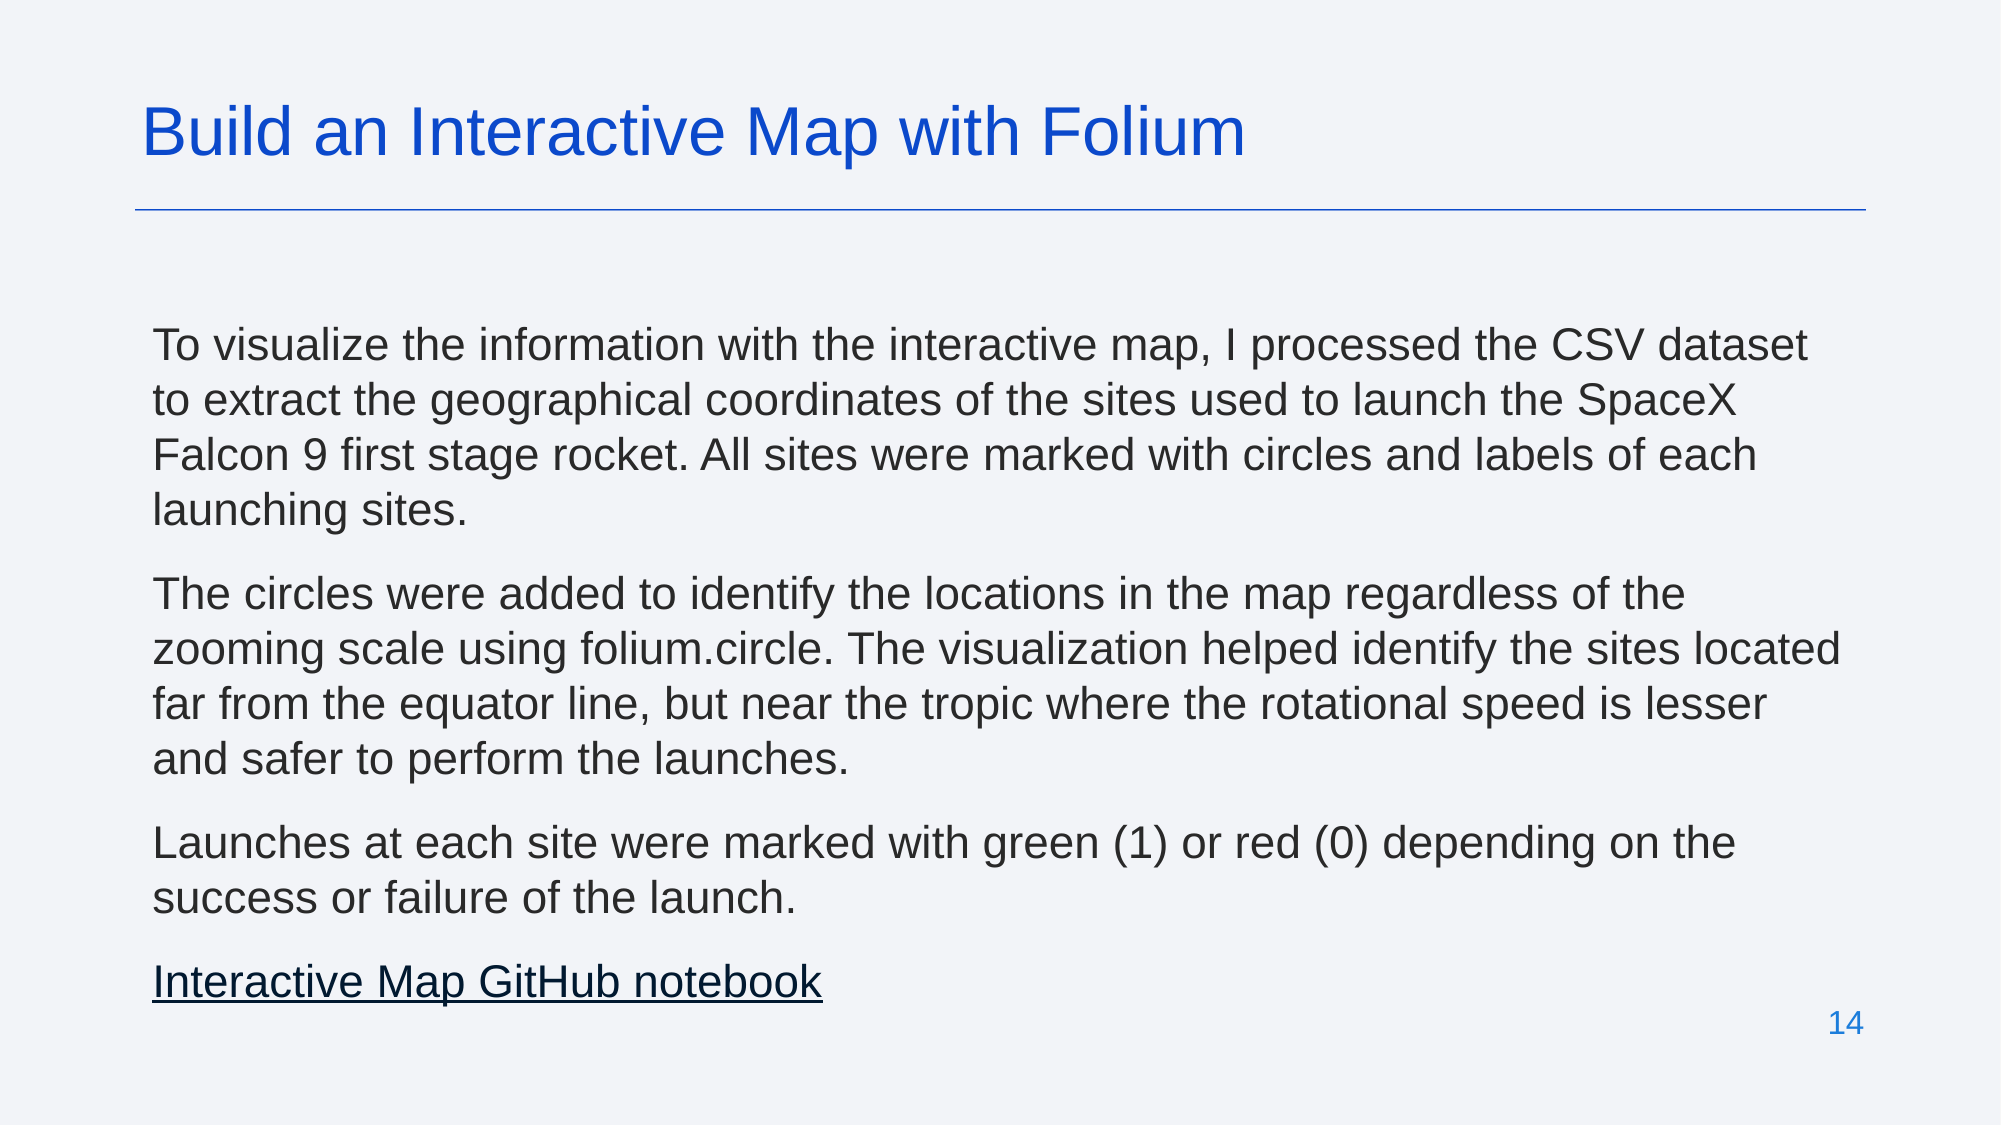

Build an Interactive Map with Folium
To visualize the information with the interactive map, I processed the CSV dataset to extract the geographical coordinates of the sites used to launch the SpaceX Falcon 9 first stage rocket. All sites were marked with circles and labels of each launching sites.
The circles were added to identify the locations in the map regardless of the zooming scale using folium.circle. The visualization helped identify the sites located far from the equator line, but near the tropic where the rotational speed is lesser and safer to perform the launches.
Launches at each site were marked with green (1) or red (0) depending on the success or failure of the launch.
Interactive Map GitHub notebook

14